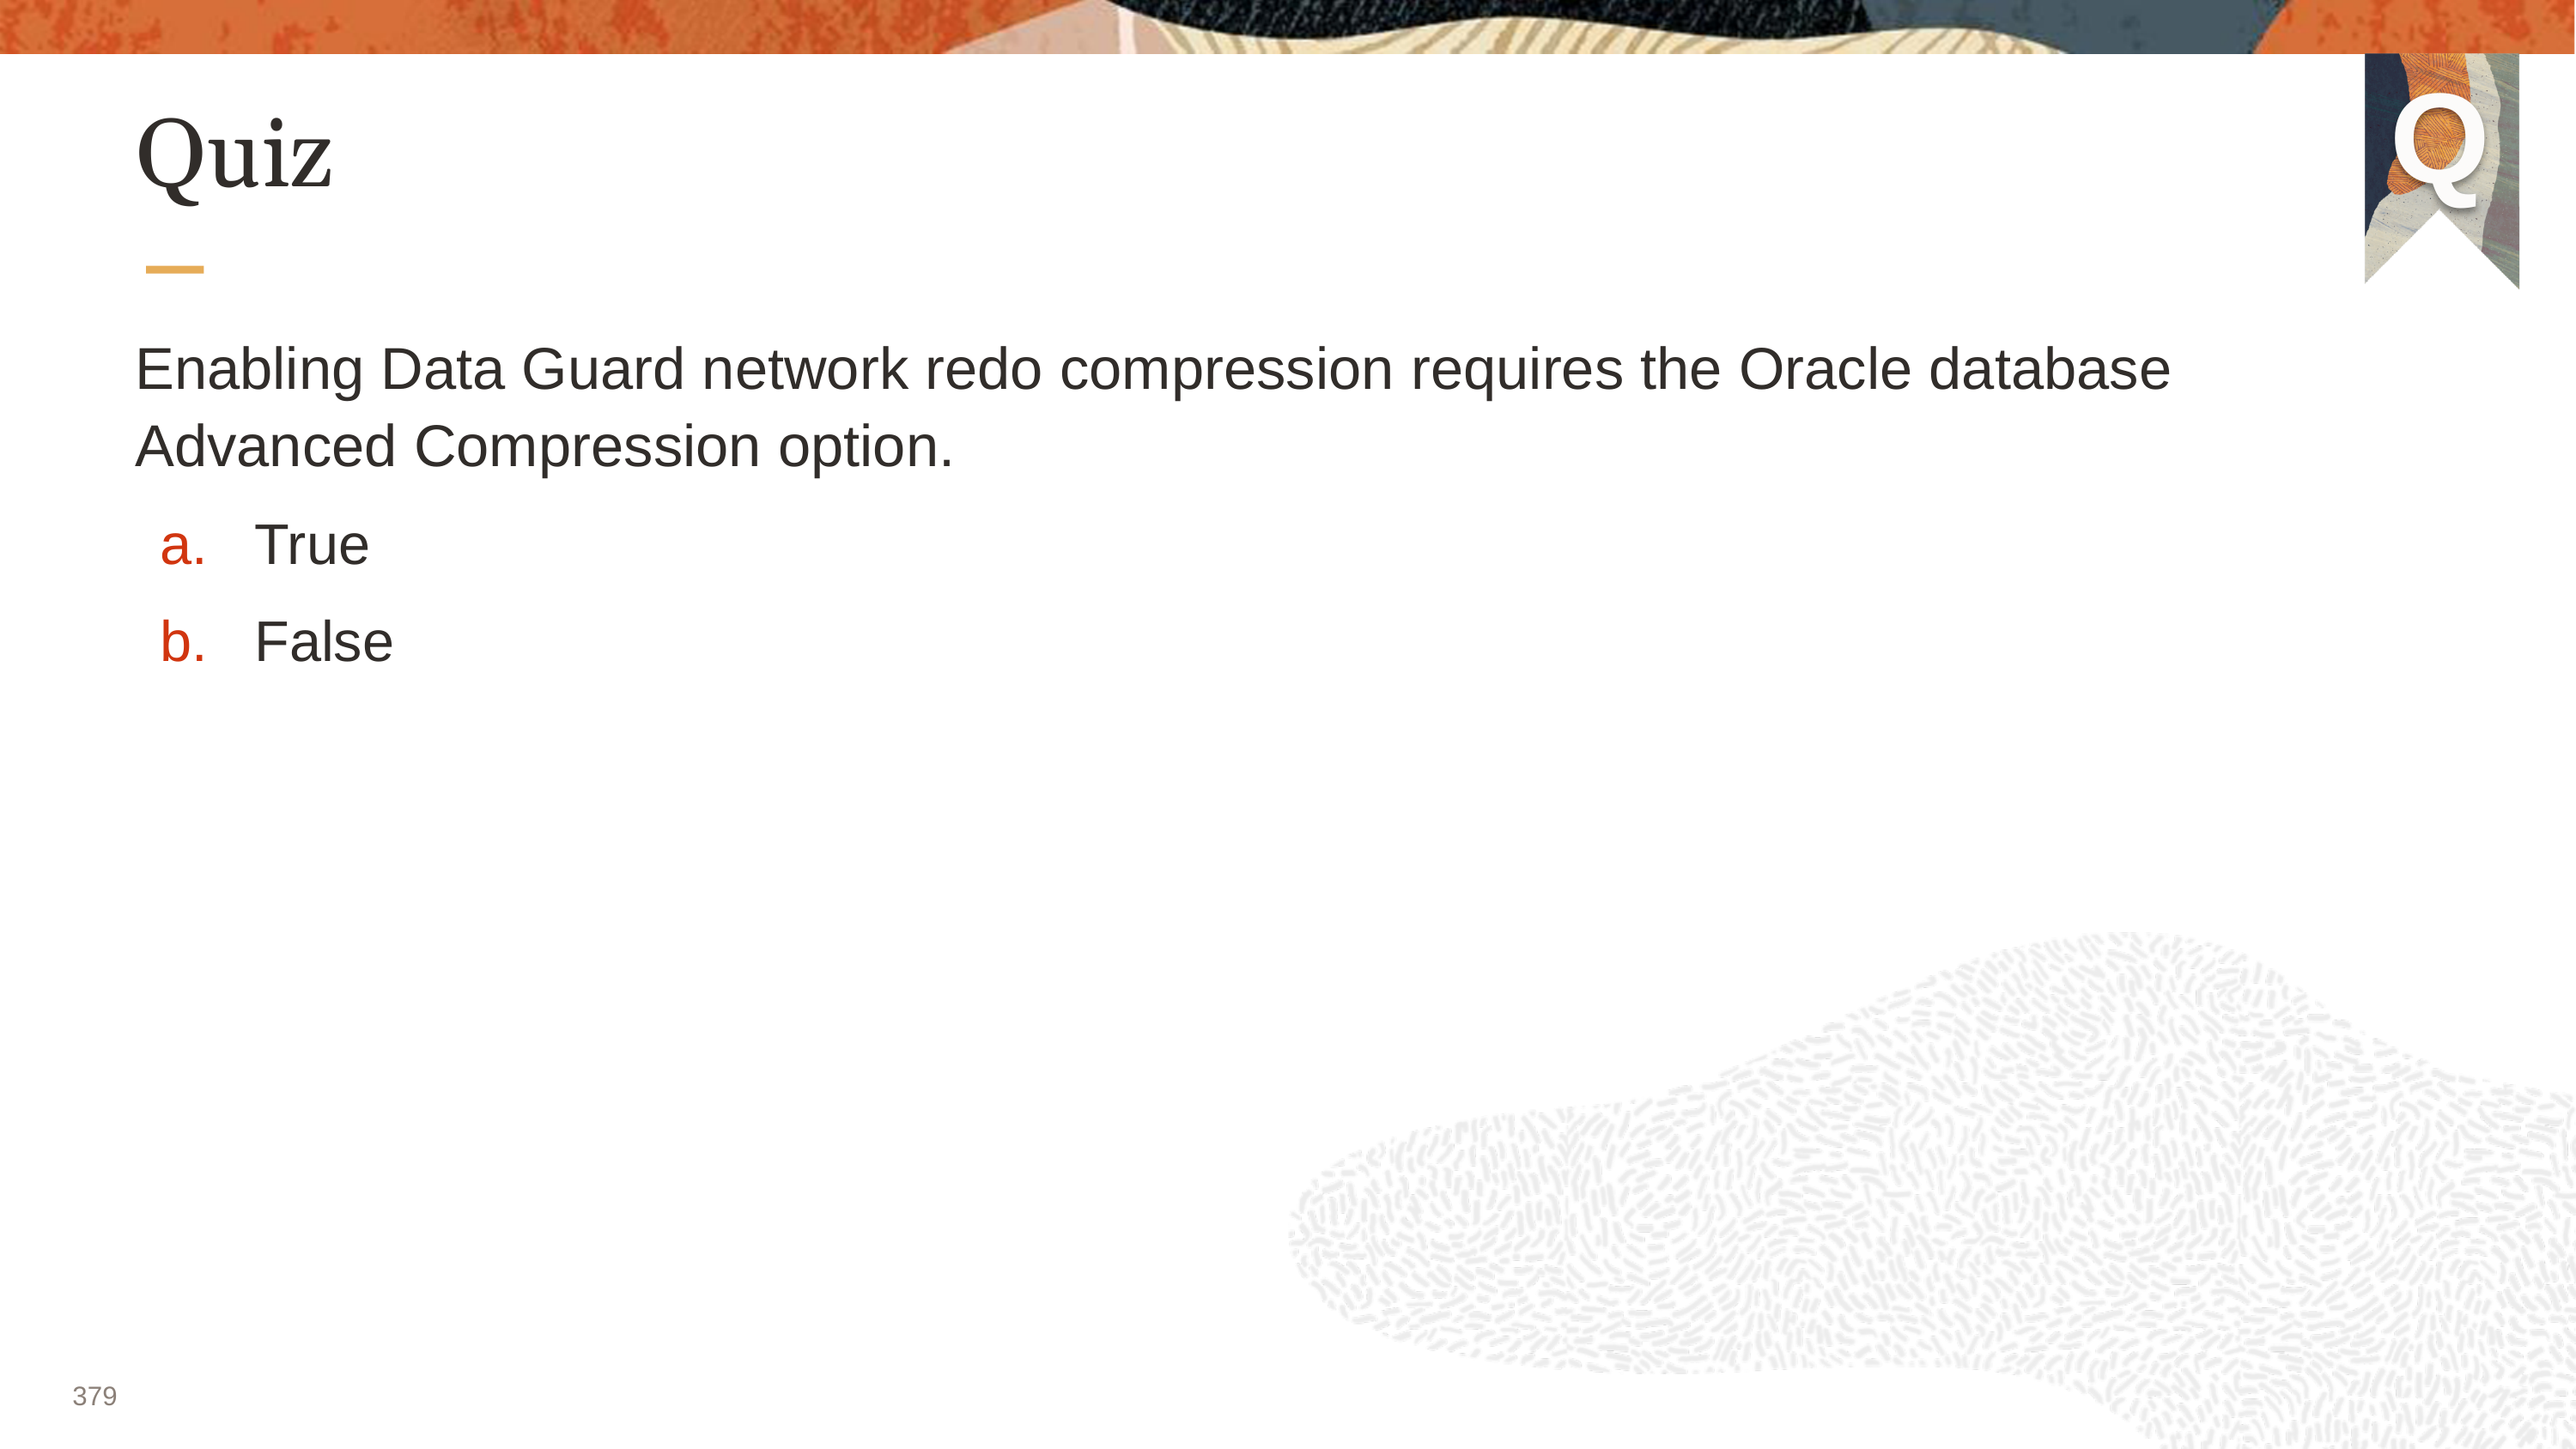

# Quiz
Enabling Data Guard network redo compression requires the Oracle database Advanced Compression option.
True
False